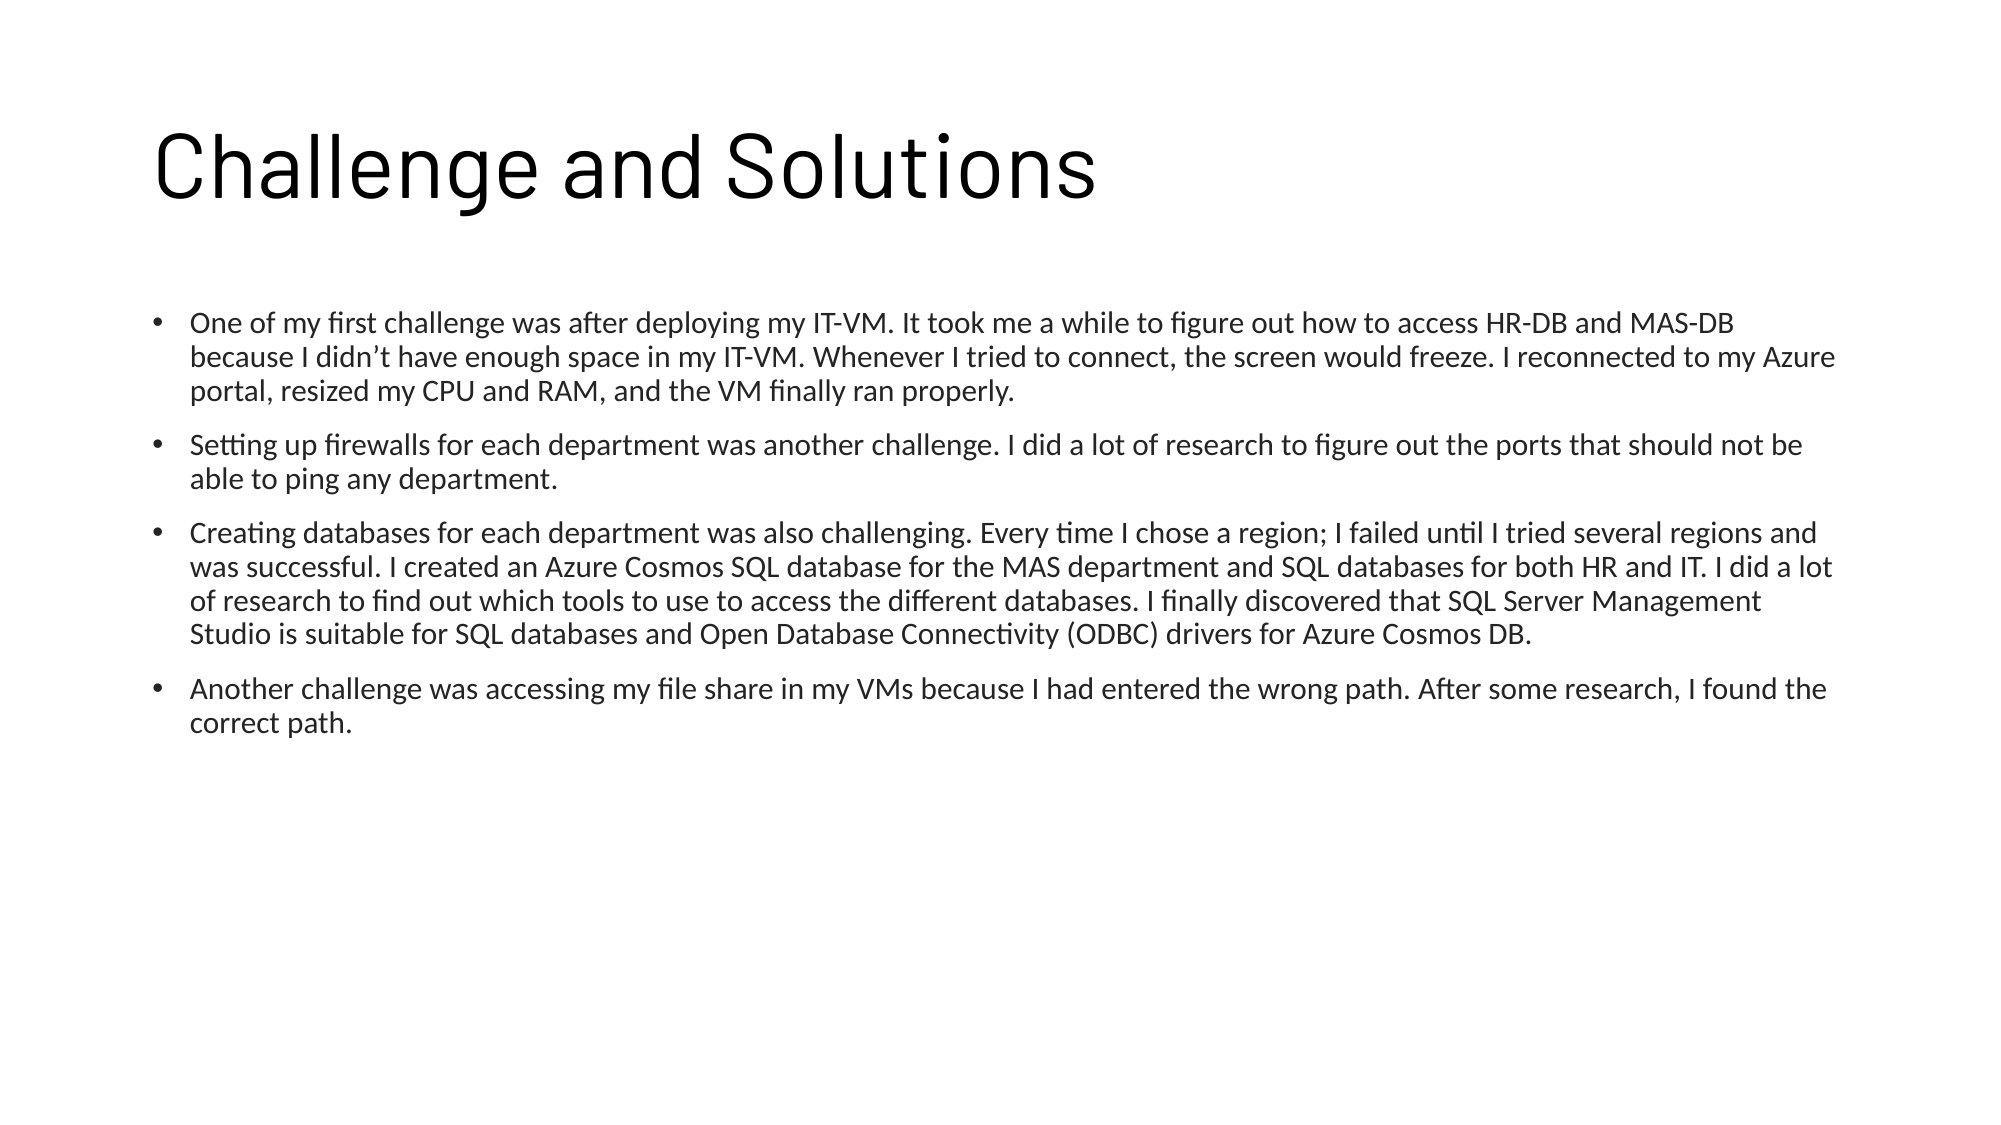

# Challenge and Solutions
One of my first challenge was after deploying my IT-VM. It took me a while to figure out how to access HR-DB and MAS-DB because I didn’t have enough space in my IT-VM. Whenever I tried to connect, the screen would freeze. I reconnected to my Azure portal, resized my CPU and RAM, and the VM finally ran properly.
Setting up firewalls for each department was another challenge. I did a lot of research to figure out the ports that should not be able to ping any department.
Creating databases for each department was also challenging. Every time I chose a region; I failed until I tried several regions and was successful. I created an Azure Cosmos SQL database for the MAS department and SQL databases for both HR and IT. I did a lot of research to find out which tools to use to access the different databases. I finally discovered that SQL Server Management Studio is suitable for SQL databases and Open Database Connectivity (ODBC) drivers for Azure Cosmos DB.
Another challenge was accessing my file share in my VMs because I had entered the wrong path. After some research, I found the correct path.